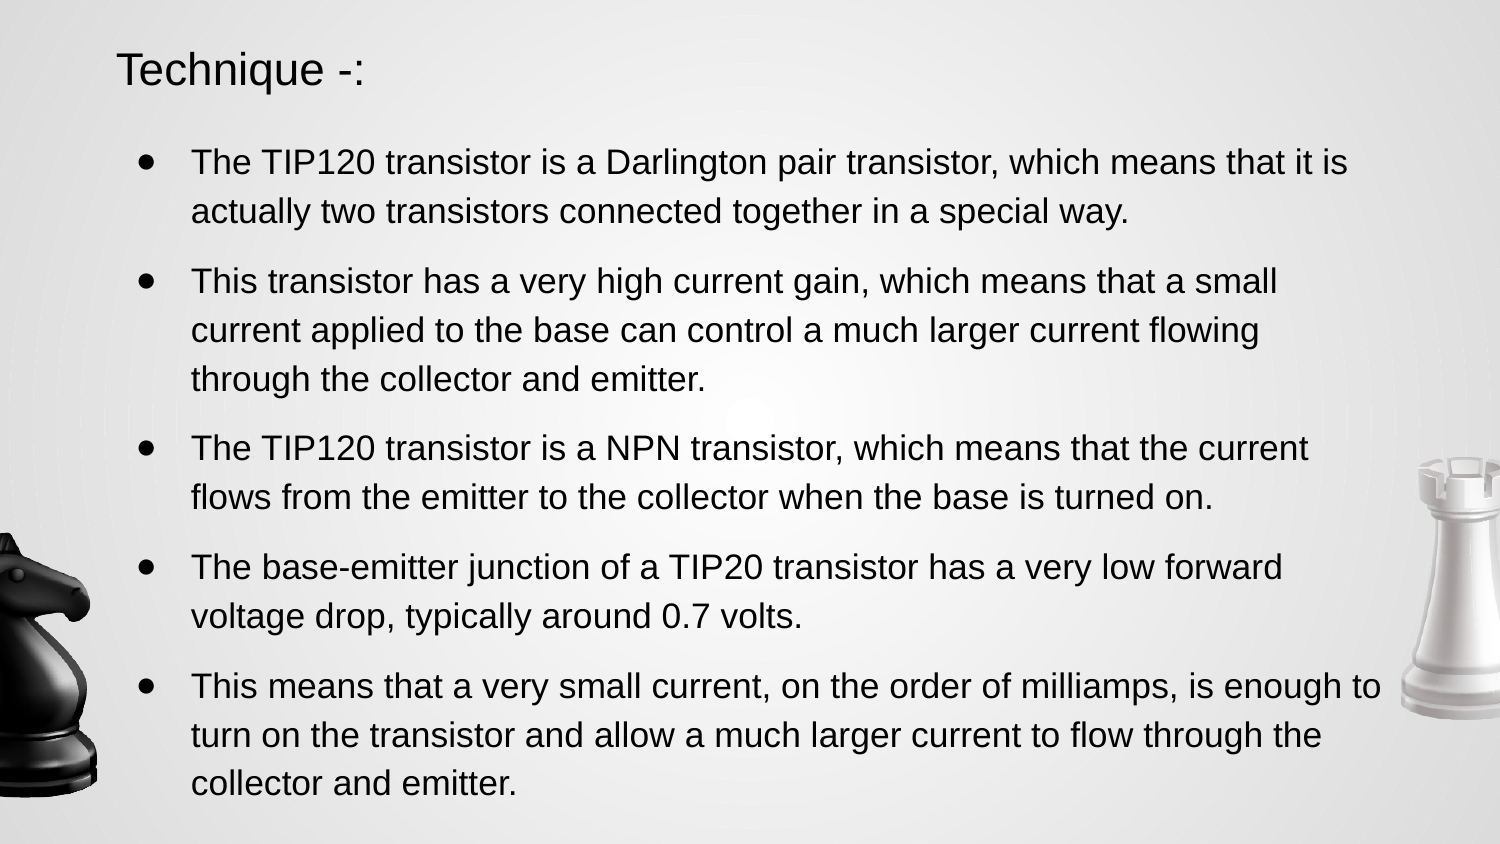

Technique -:

The TIP120 transistor is a Darlington pair transistor, which means that it is actually two transistors connected together in a special way.
This transistor has a very high current gain, which means that a small current applied to the base can control a much larger current flowing through the collector and emitter.
The TIP120 transistor is a NPN transistor, which means that the current flows from the emitter to the collector when the base is turned on.
The base-emitter junction of a TIP20 transistor has a very low forward voltage drop, typically around 0.7 volts.
This means that a very small current, on the order of milliamps, is enough to turn on the transistor and allow a much larger current to flow through the collector and emitter.